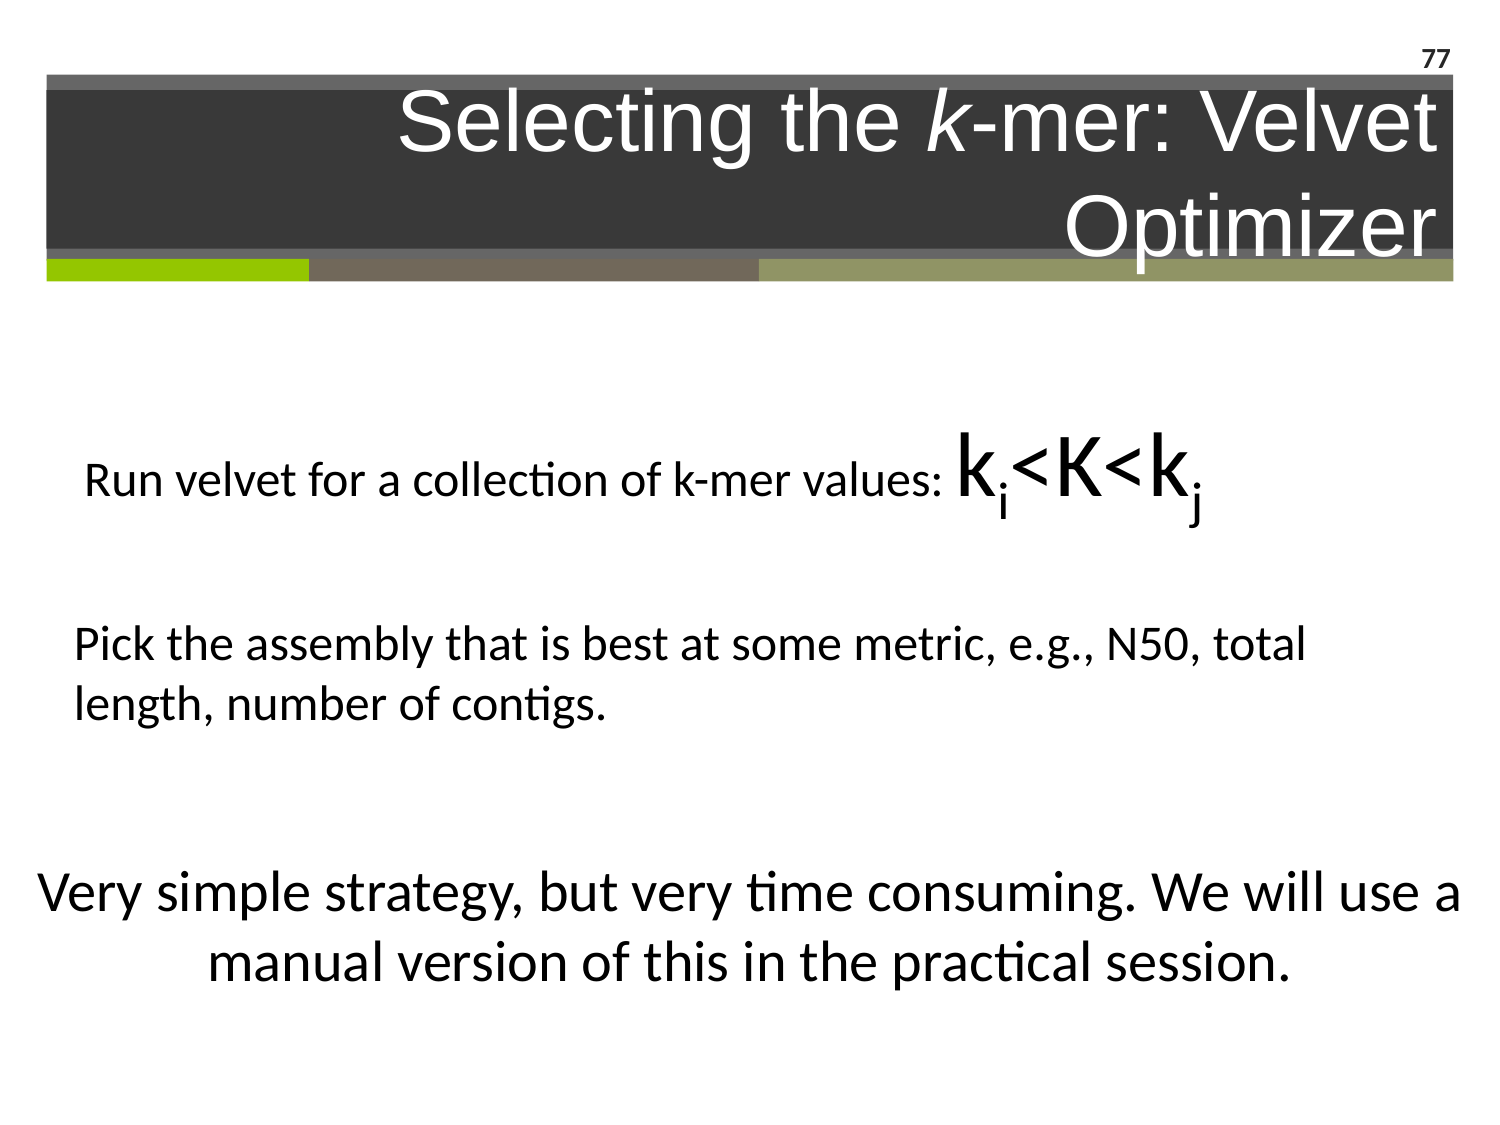

77
# Selecting the k-mer: Velvet Optimizer
Run velvet for a collection of k-mer values: ki<K<kj
Pick the assembly that is best at some metric, e.g., N50, total length, number of contigs.
Very simple strategy, but very time consuming. We will use a manual version of this in the practical session.